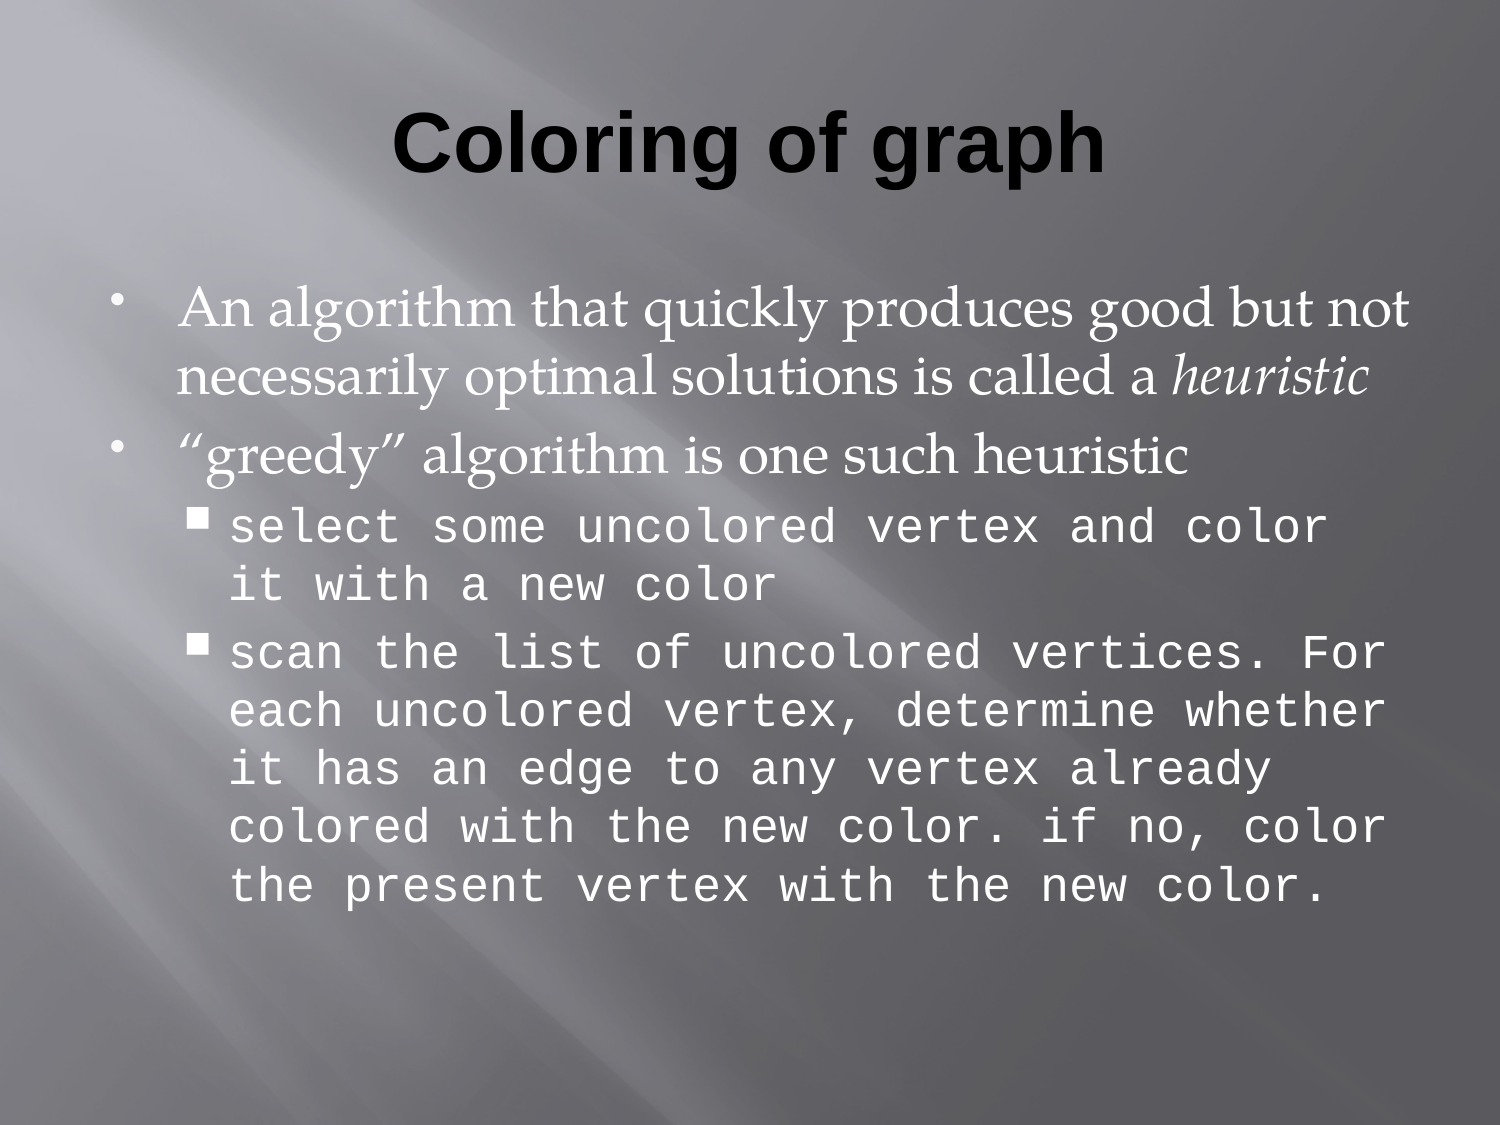

# Coloring of graph
An algorithm that quickly produces good but not necessarily optimal solutions is called a heuristic
“greedy” algorithm is one such heuristic
select some uncolored vertex and color it with a new color
scan the list of uncolored vertices. For each uncolored vertex, determine whether it has an edge to any vertex already colored with the new color. if no, color the present vertex with the new color.